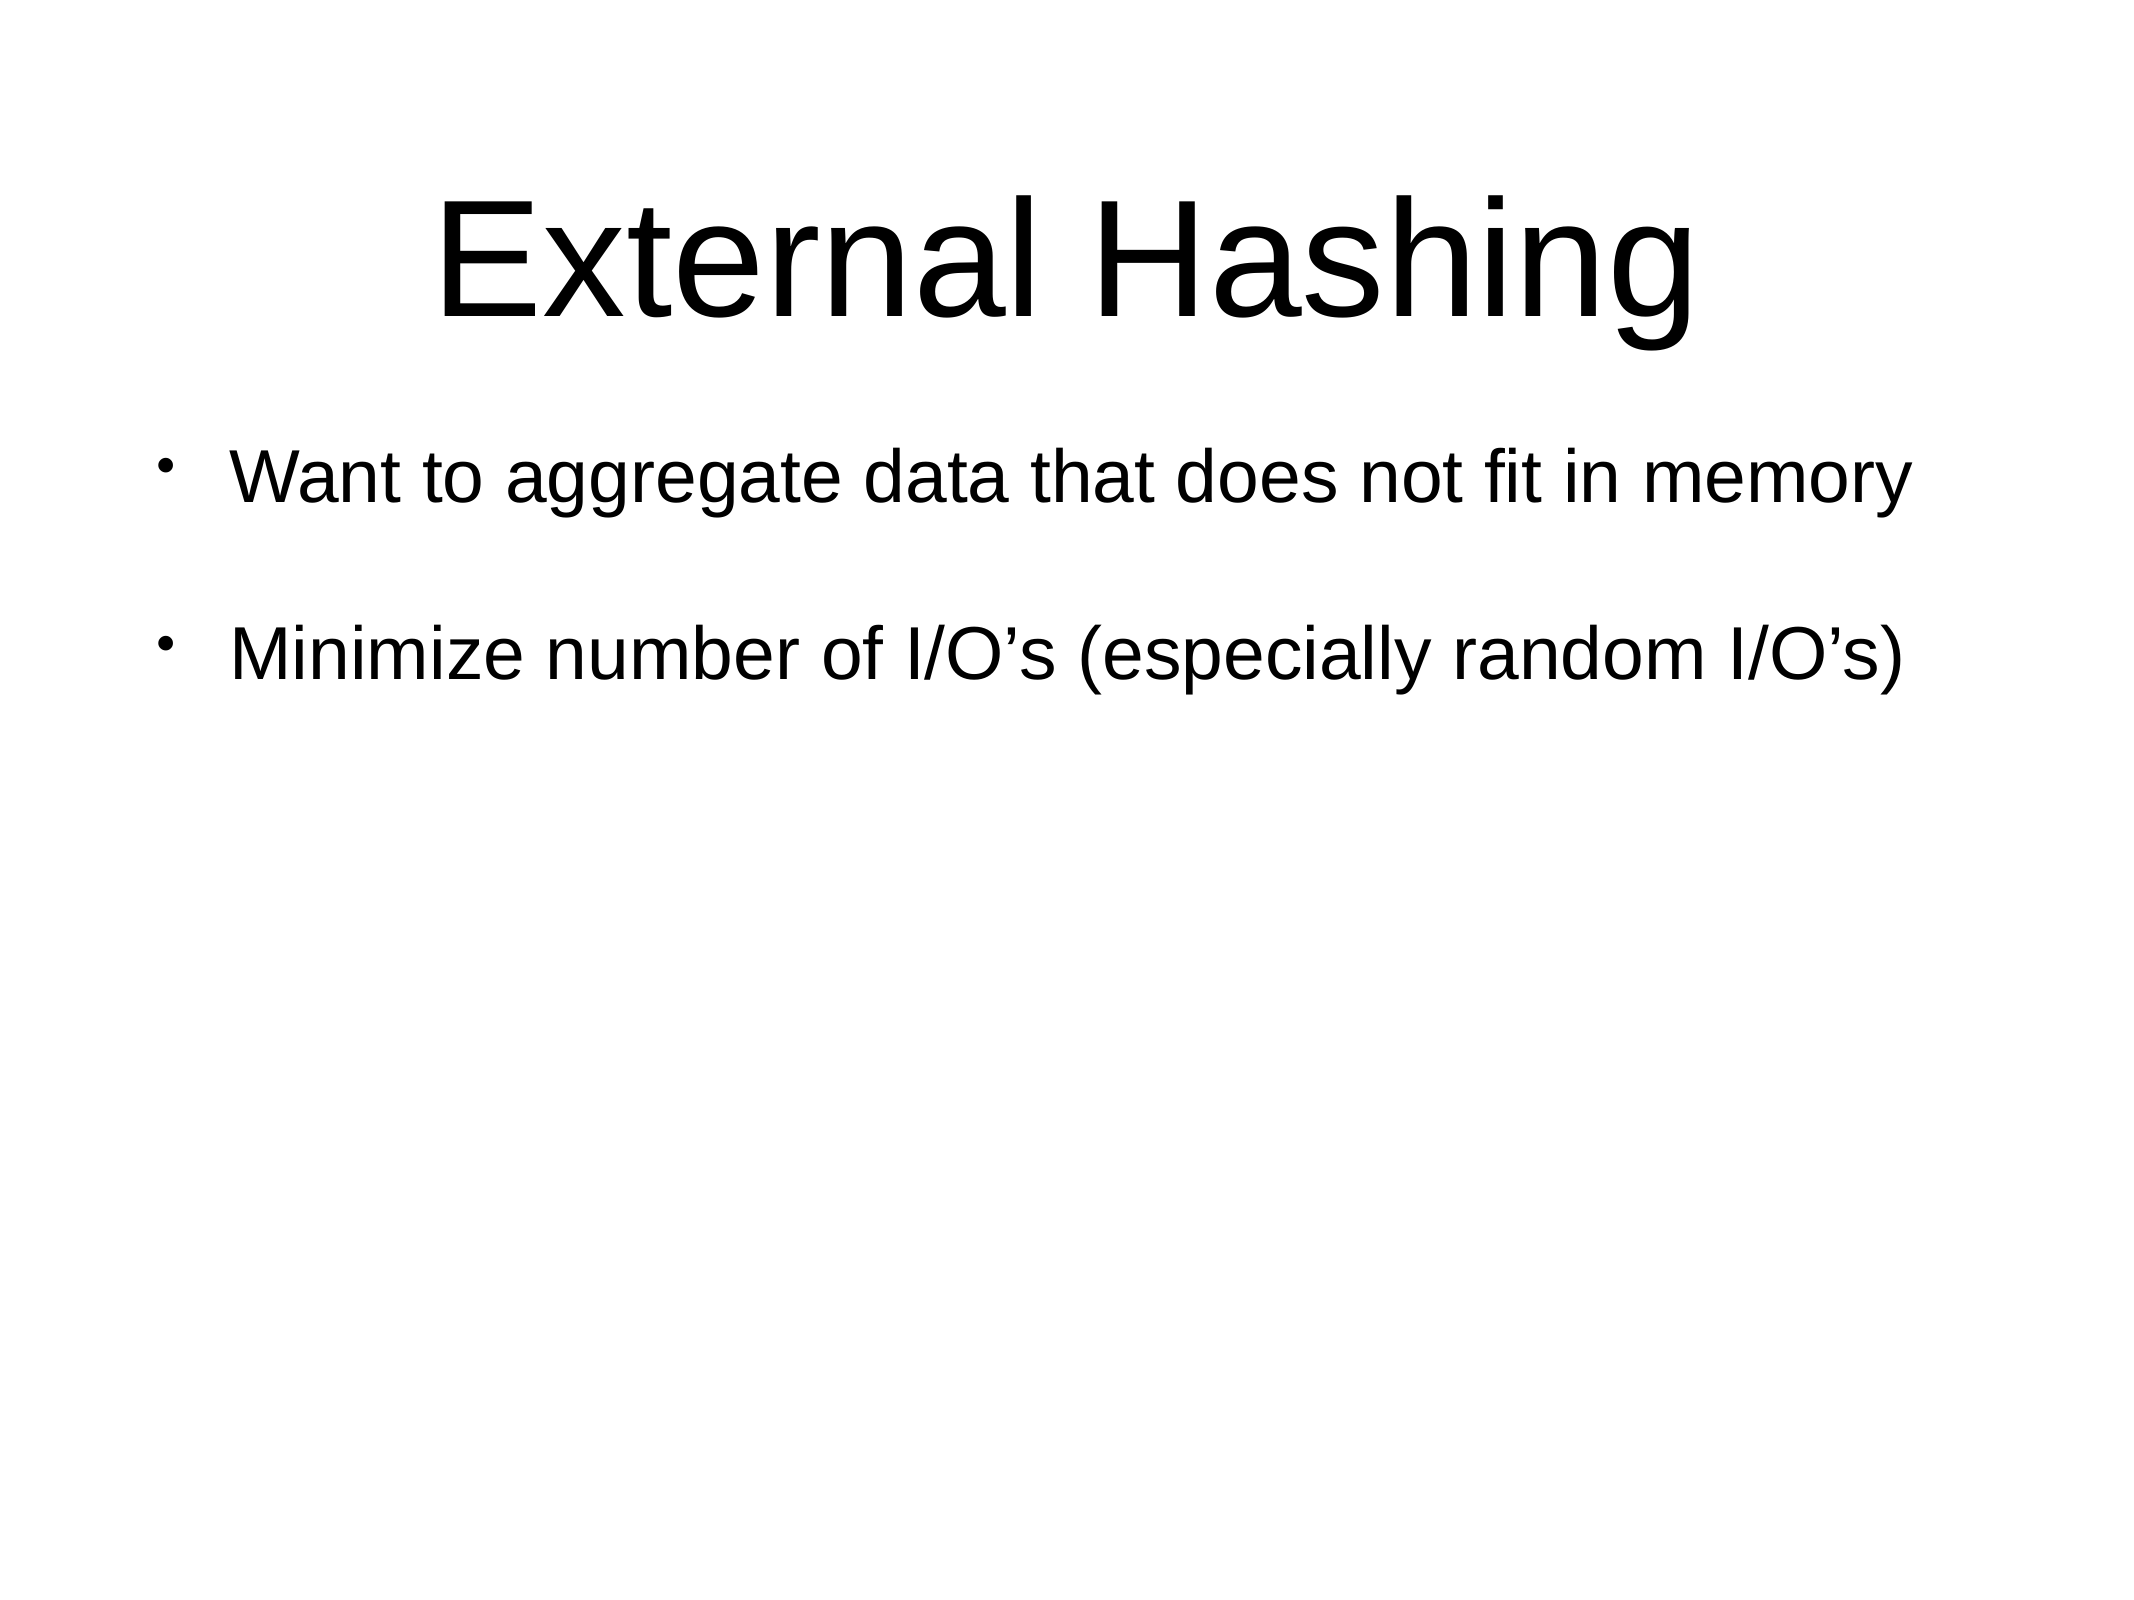

# External Hashing
Want to aggregate data that does not fit in memory
Minimize number of I/O’s (especially random I/O’s)